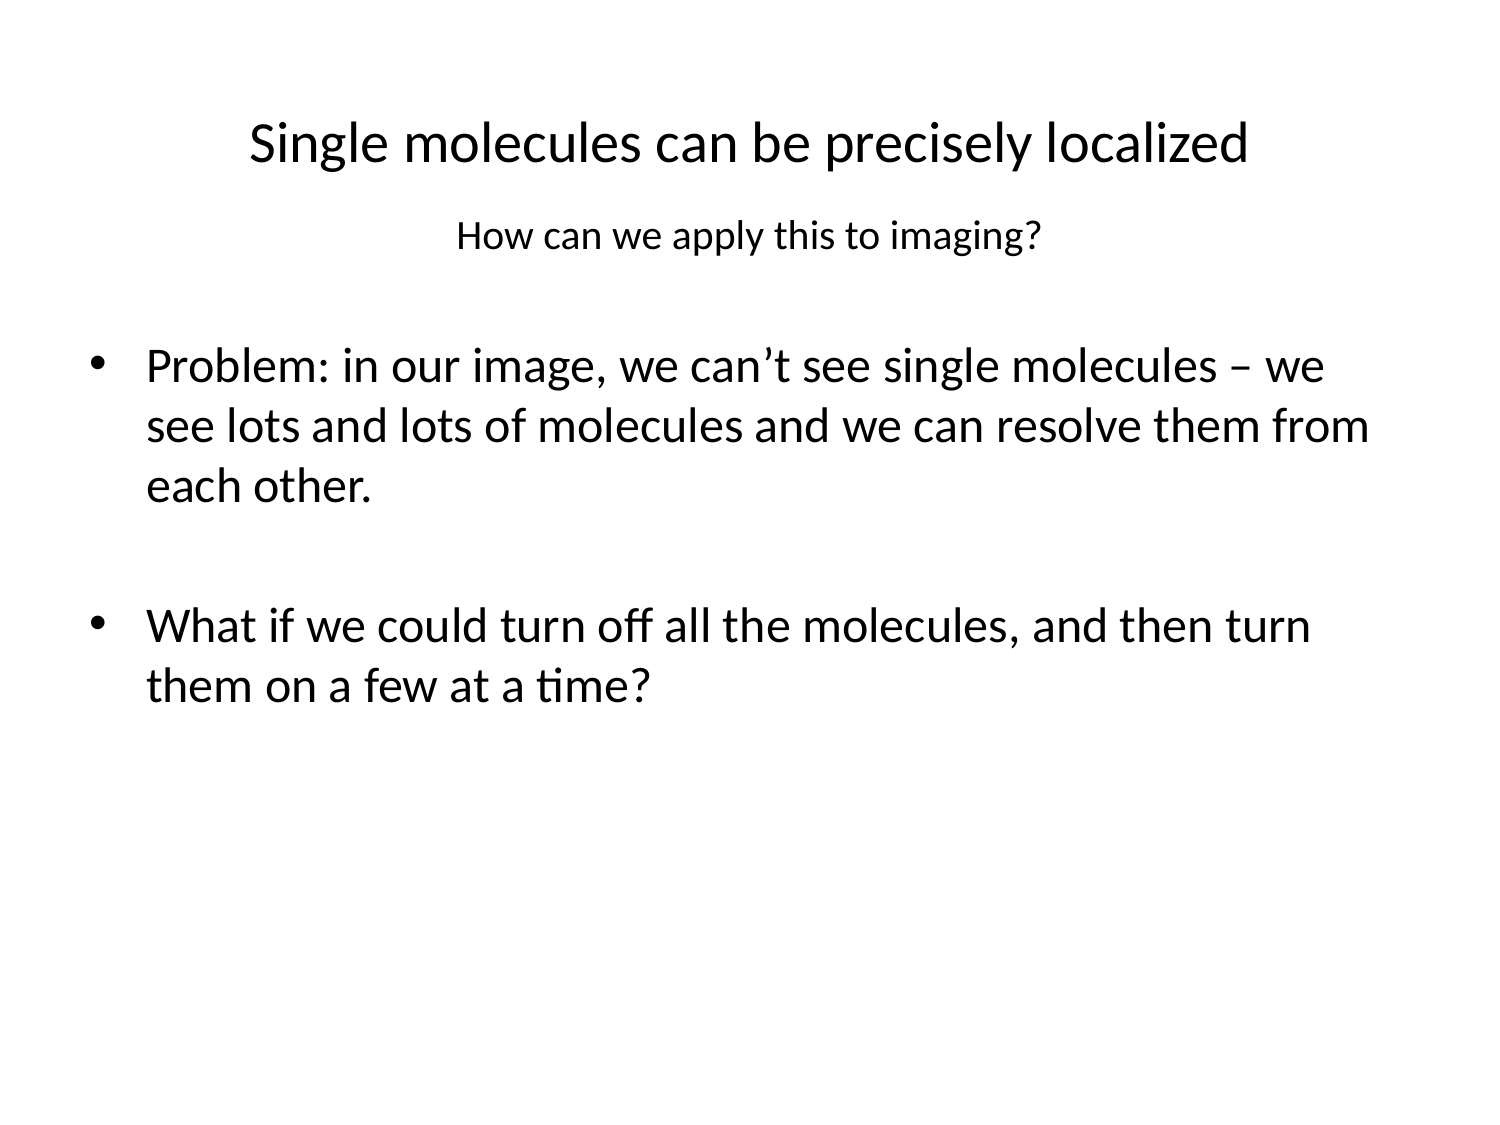

# Single molecules can be precisely localized
How can we apply this to imaging?
Problem: in our image, we can’t see single molecules – we see lots and lots of molecules and we can resolve them from each other.

What if we could turn off all the molecules, and then turn them on a few at a time?